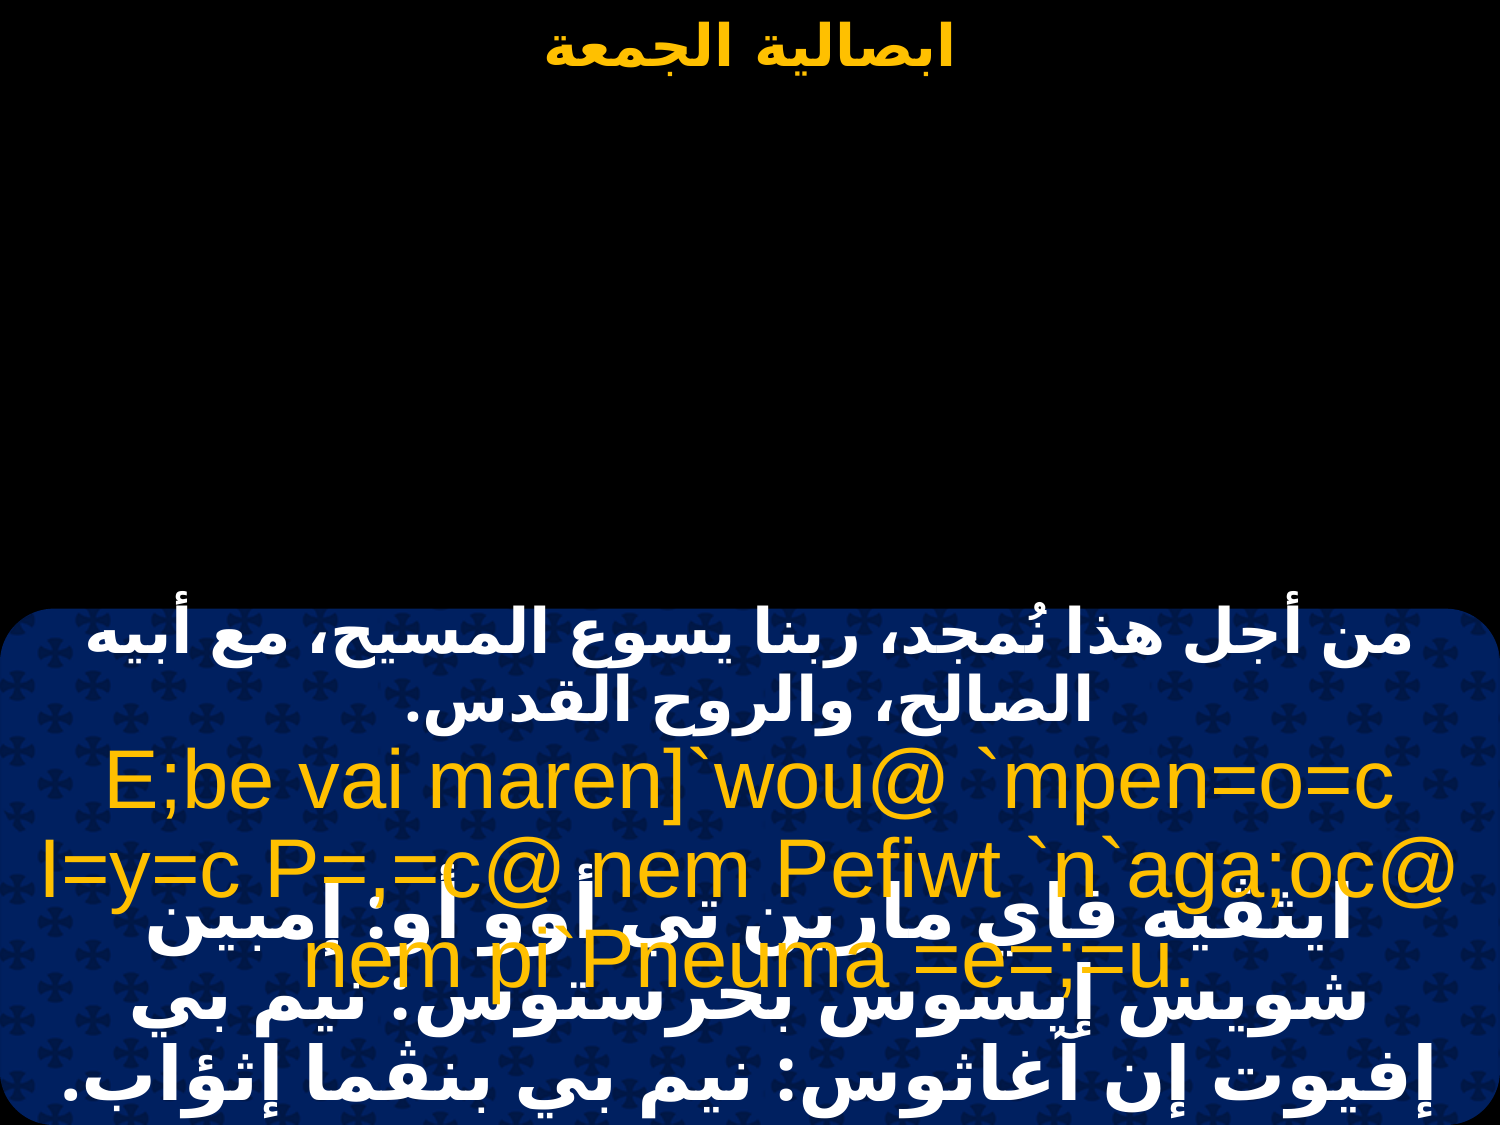

#
من أجل هذا نُمجد، ربنا يسوع المسيح، مع أبيه الصالح، والروح القدس.
E;be vai maren]`wou@ `mpen=o=c I=y=c P=,=c@ nem Pefiwt `n`aga;oc@ nem pi`Pneuma =e=;=u.
ايثڤيه فاي مارين تي أوو أو: إمبين شويس إيسوس بخرستوس: نيم بي إفيوت إن آغاثوس: نيم بي بنڤما إثؤاب.